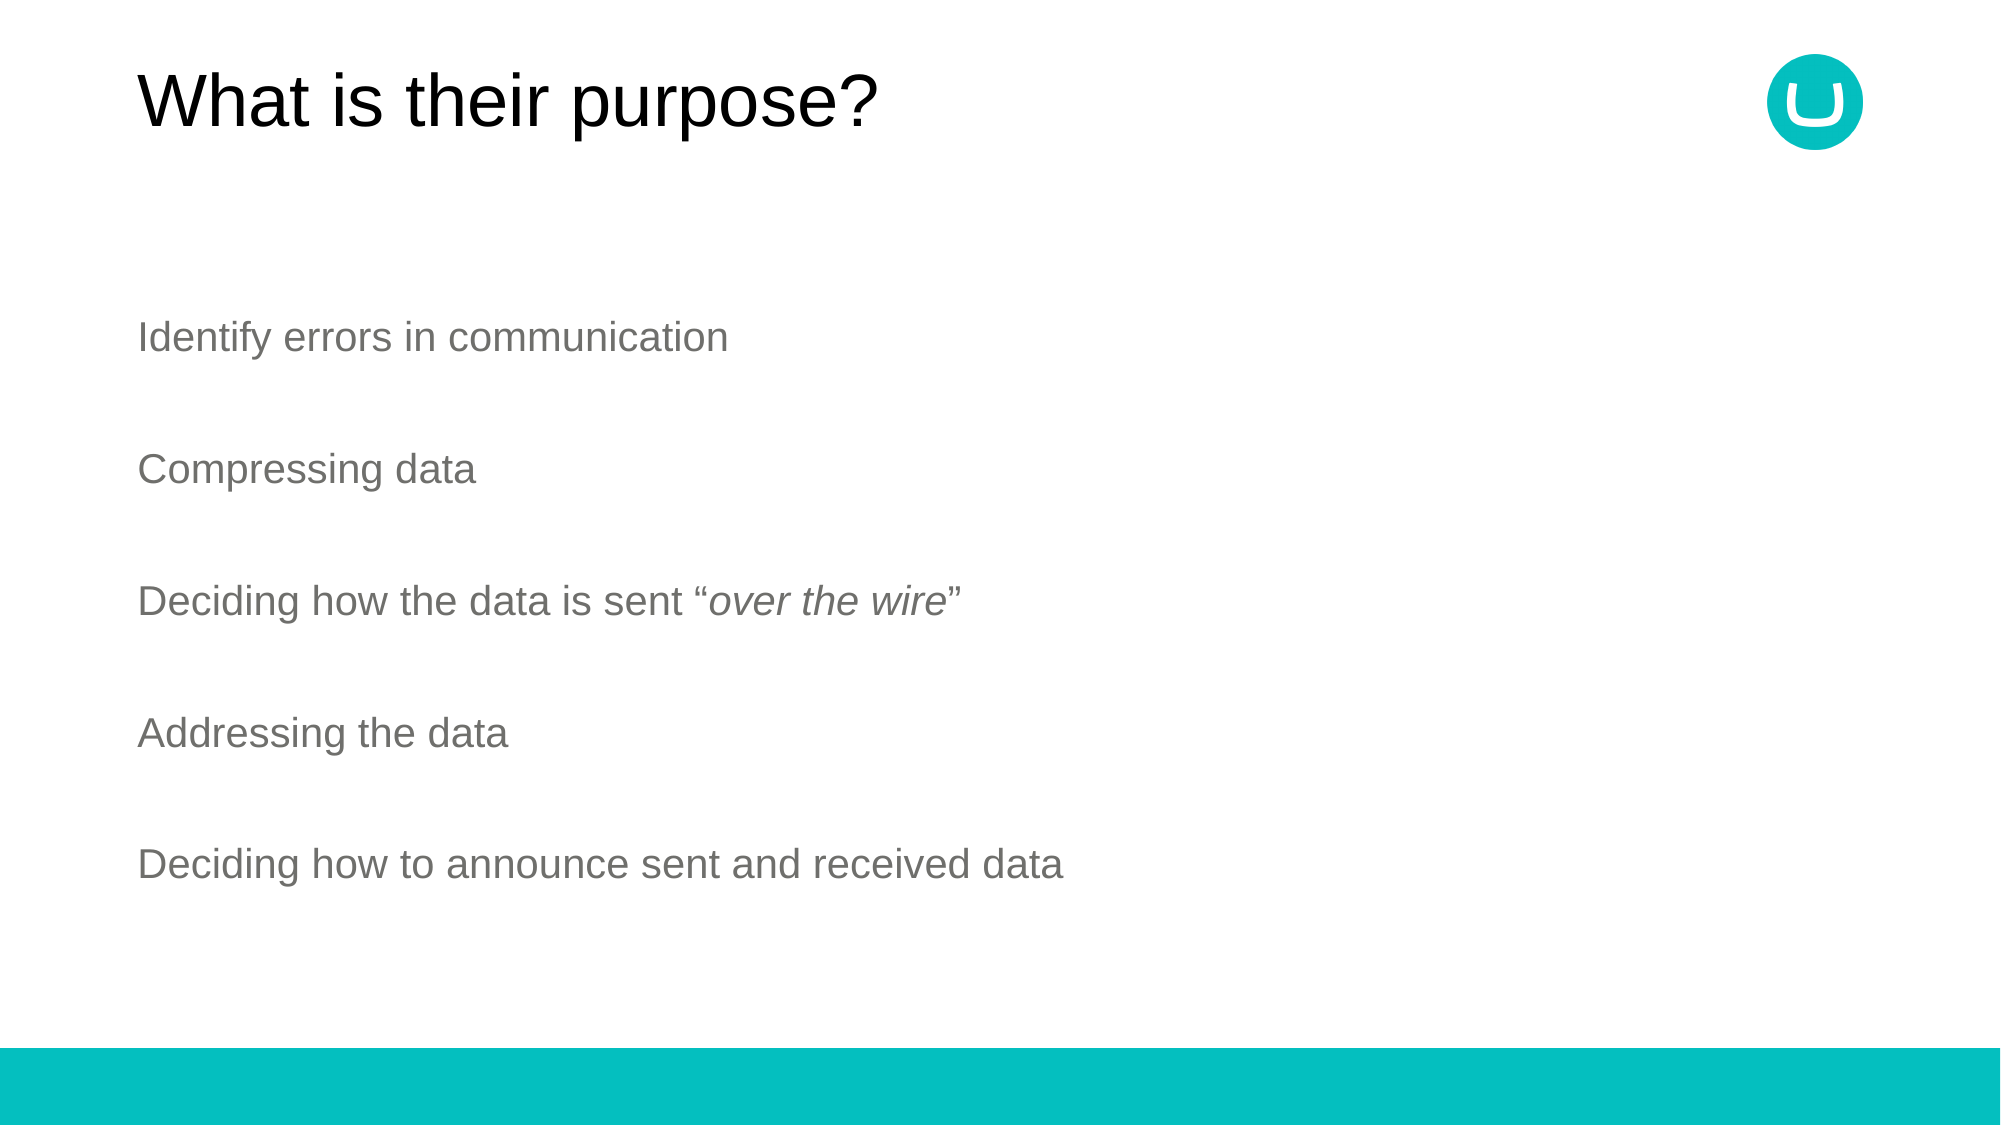

# What is their purpose?
Identify errors in communication

Compressing data

Deciding how the data is sent “over the wire”

Addressing the data

Deciding how to announce sent and received data